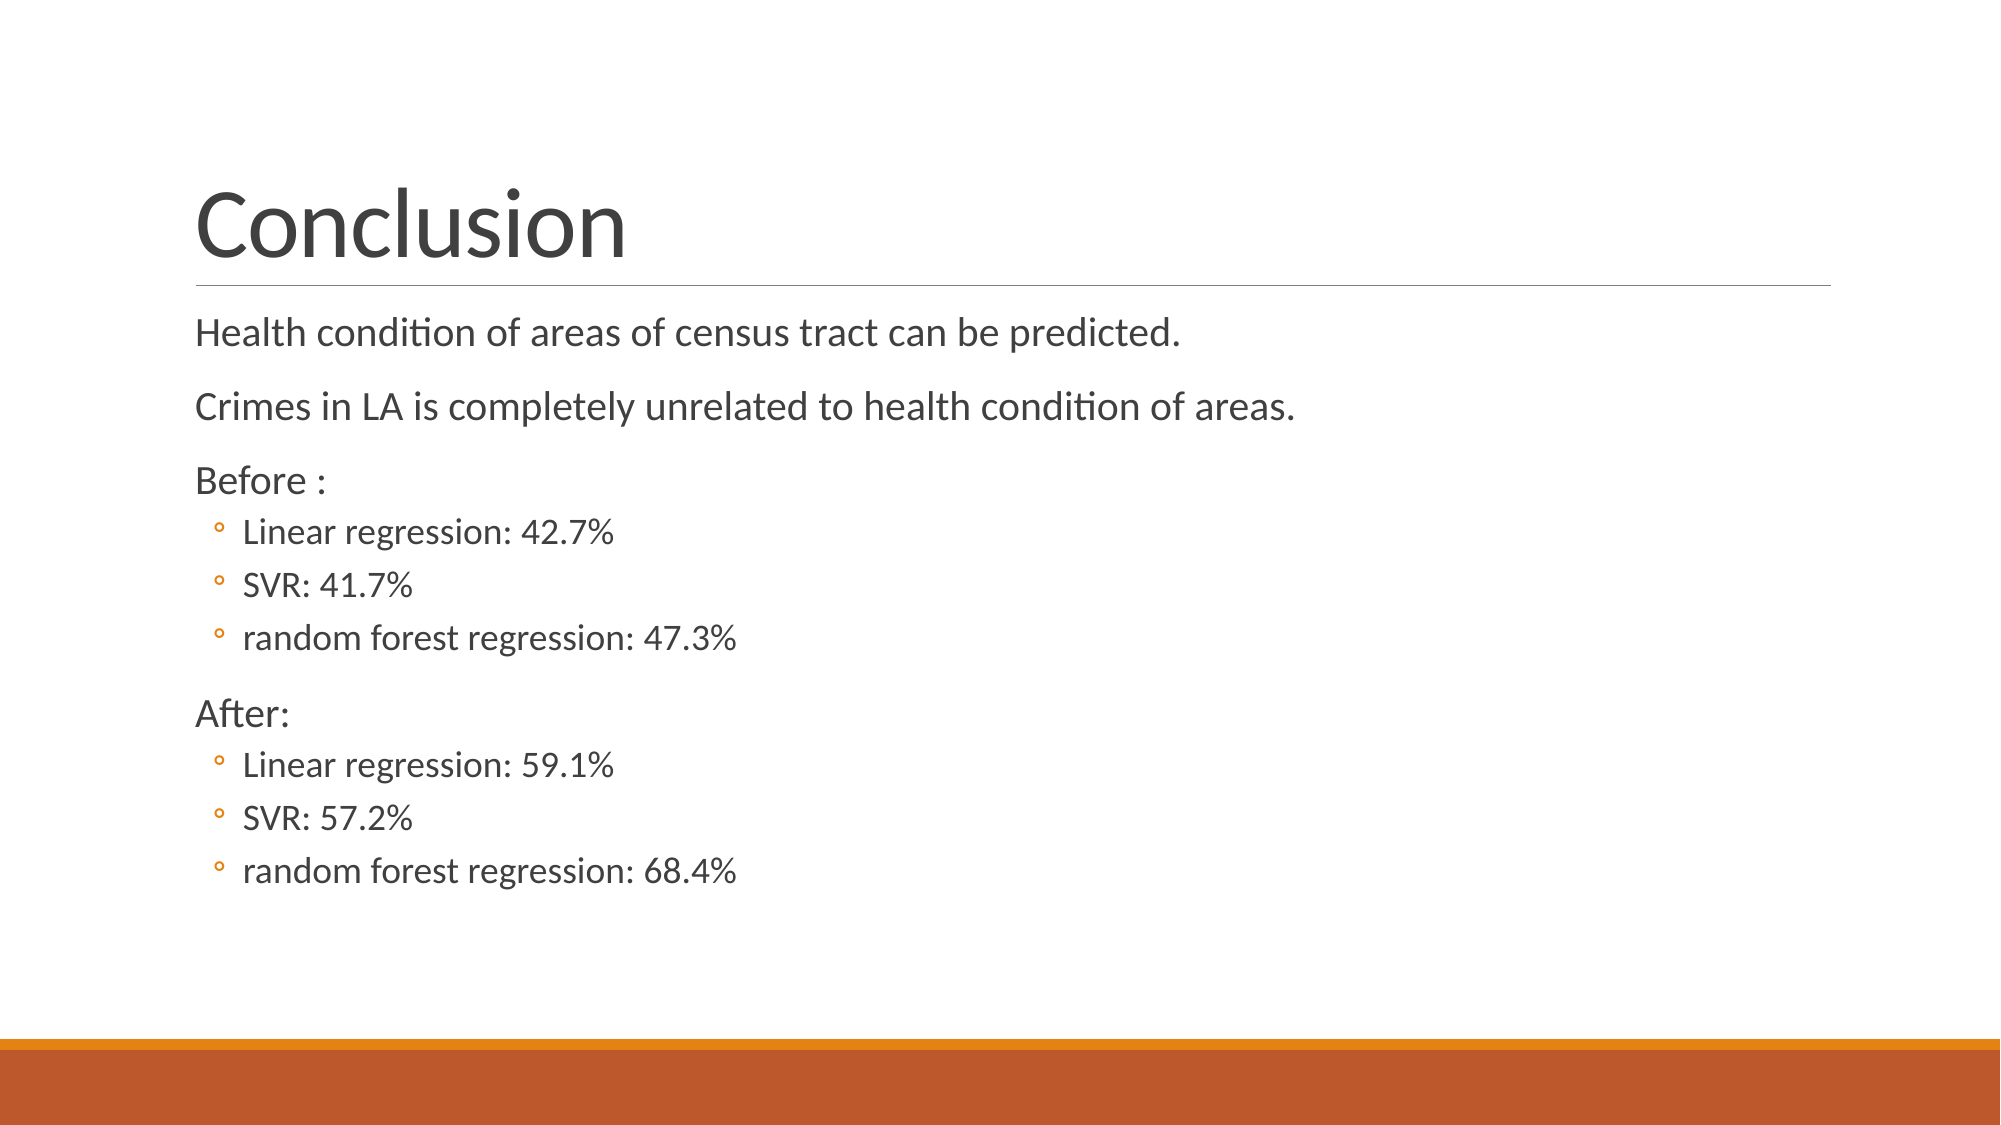

# Conclusion
Health condition of areas of census tract can be predicted.
Crimes in LA is completely unrelated to health condition of areas.
Before :
Linear regression: 42.7%
SVR: 41.7%
random forest regression: 47.3%
After:
Linear regression: 59.1%
SVR: 57.2%
random forest regression: 68.4%